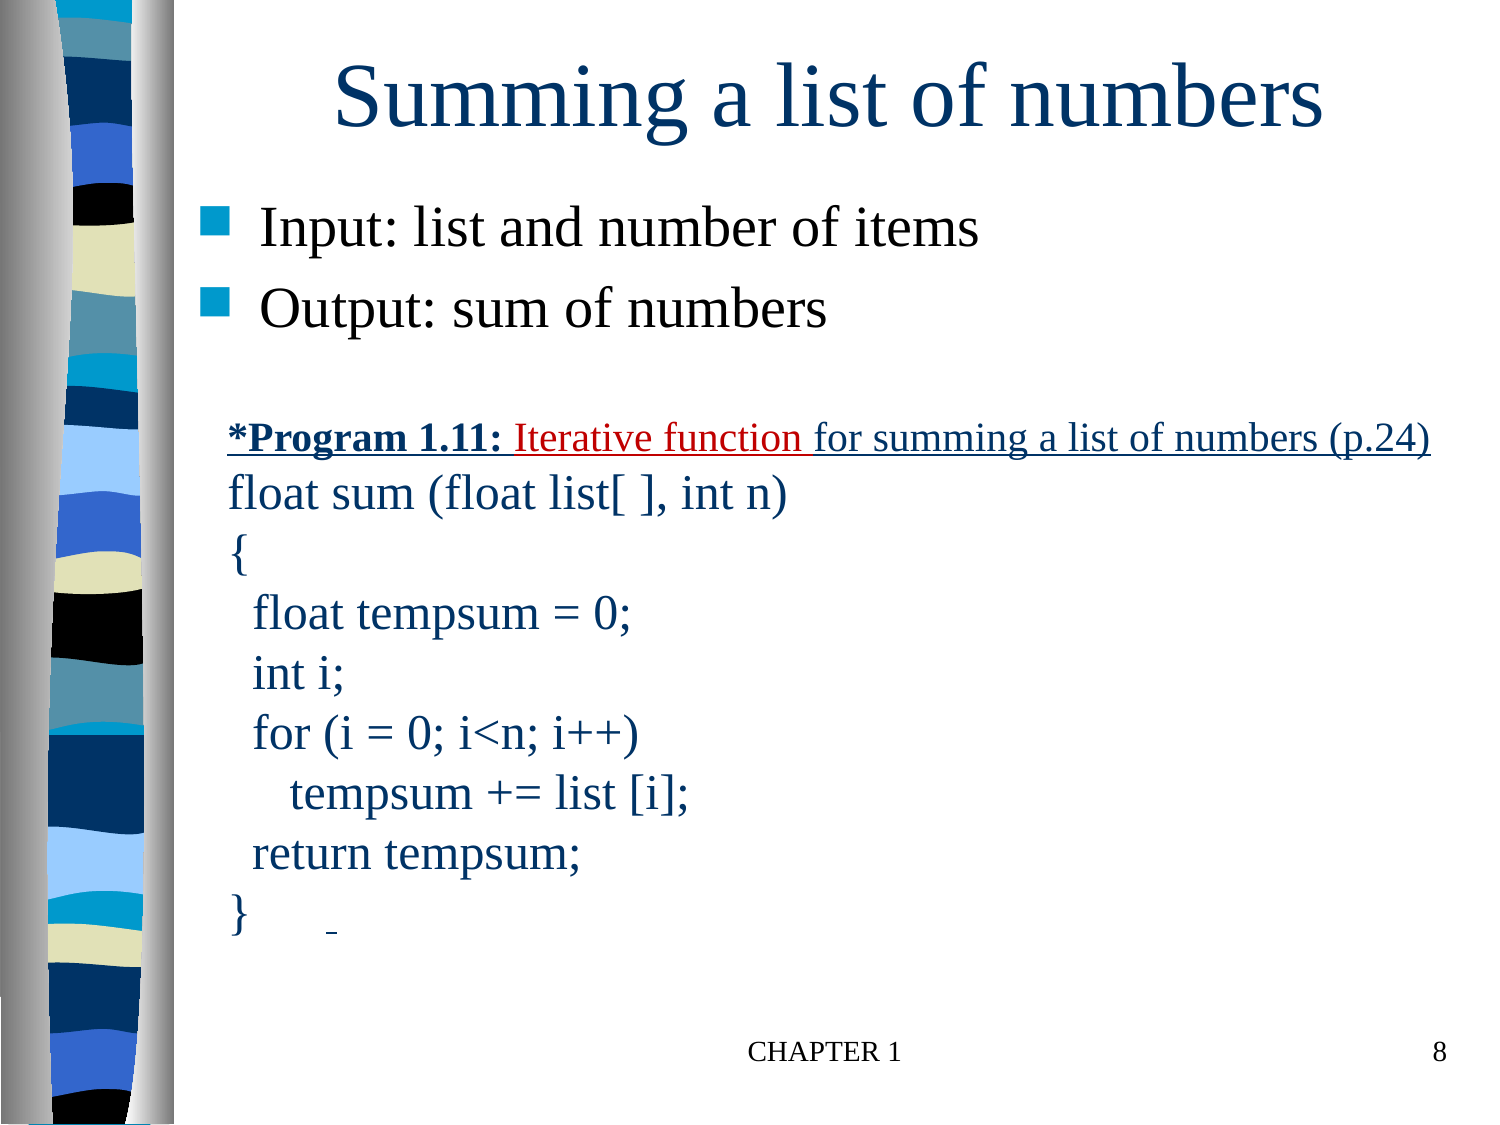

Summing a list of numbers
Input: list and number of items
Output: sum of numbers
# *Program 1.11: Iterative function for summing a list of numbers (p.24) float sum (float list[ ], int n) { float tempsum = 0; int i; for (i = 0; i<n; i++) tempsum += list [i]; return tempsum; }
CHAPTER 1
8